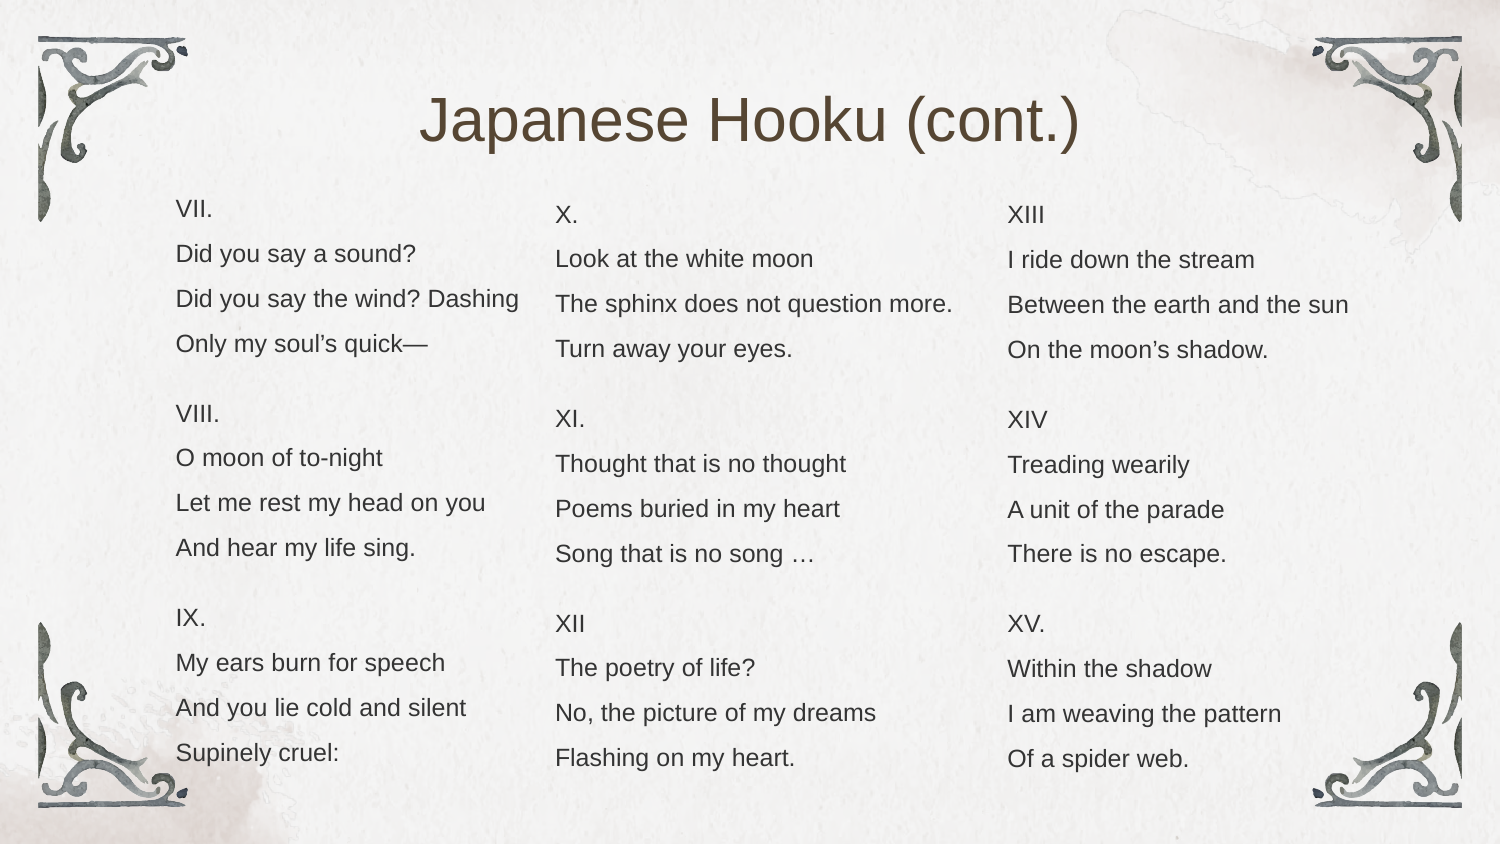

# Japanese Hooku (cont.)

VII.
Did you say a sound?
Did you say the wind? Dashing
Only my soul’s quick—
VIII.
O moon of to-night
Let me rest my head on you
And hear my life sing.
IX.
My ears burn for speech
And you lie cold and silent
Supinely cruel:
X.
Look at the white moon
The sphinx does not question more.
Turn away your eyes.
XI.
Thought that is no thought
Poems buried in my heart
Song that is no song …
XII
The poetry of life?
No, the picture of my dreams
Flashing on my heart.

XIII
I ride down the stream
Between the earth and the sun
On the moon’s shadow.
XIV
Treading wearily
A unit of the parade
There is no escape.
XV.
Within the shadow
I am weaving the pattern
Of a spider web.